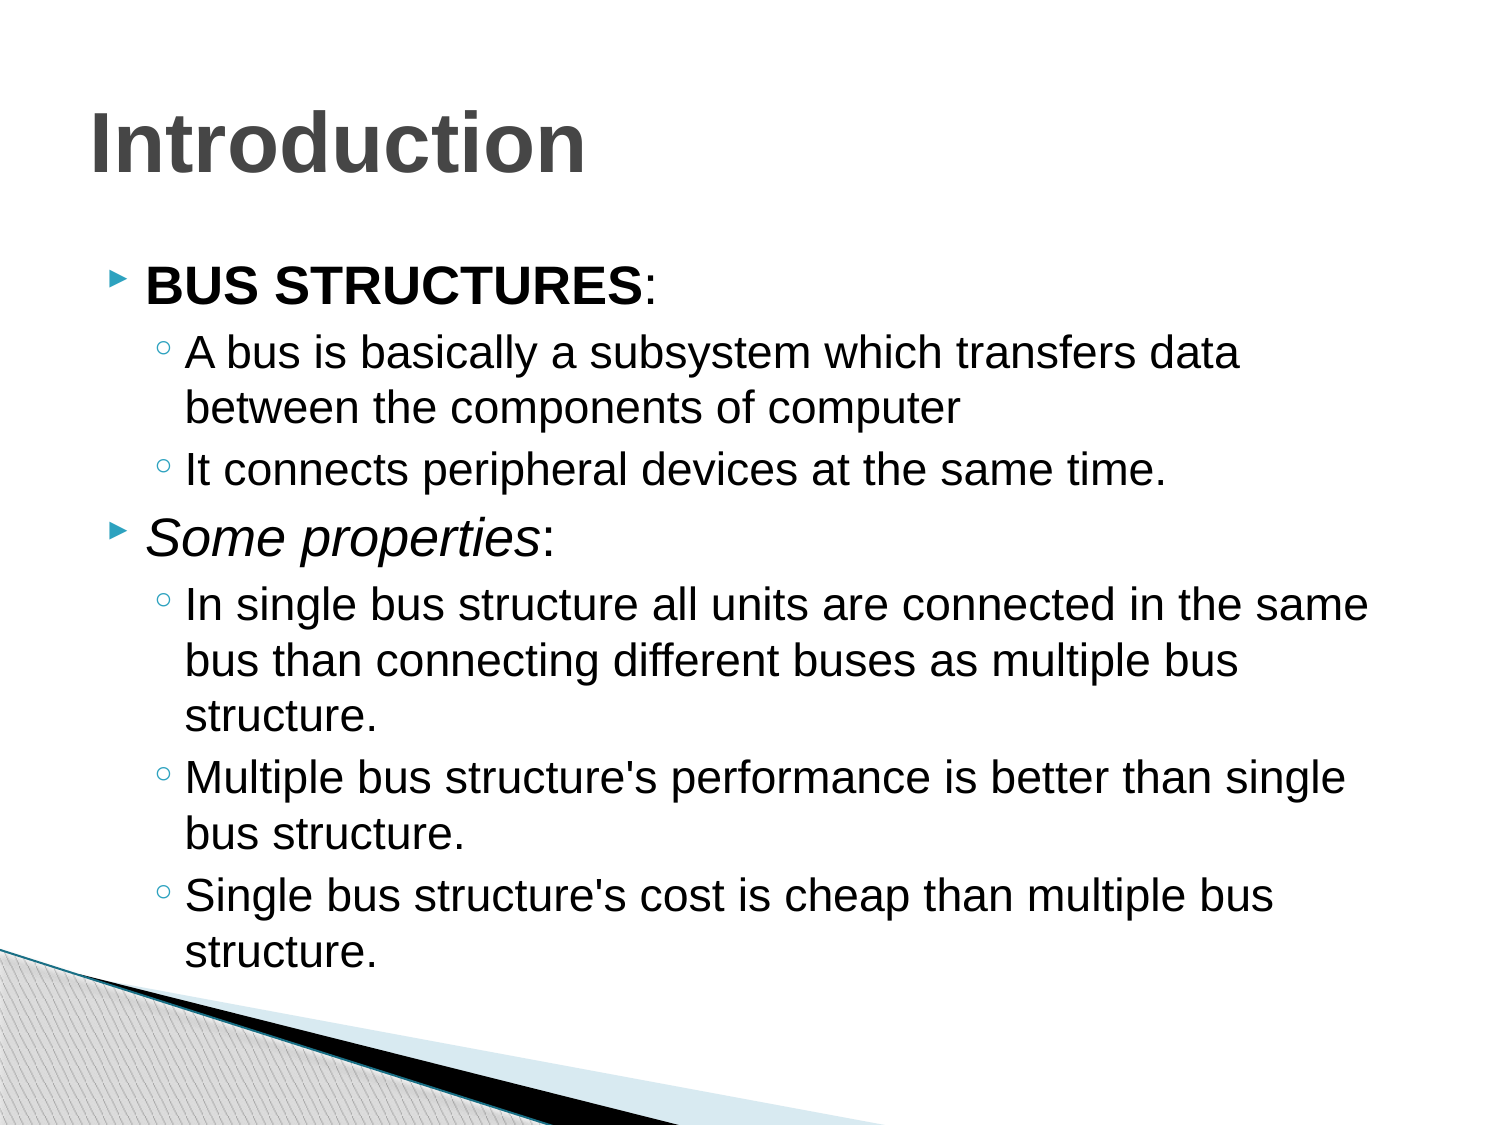

# Introduction
BUS STRUCTURES:
A bus is basically a subsystem which transfers data between the components of computer
It connects peripheral devices at the same time.
Some properties:
In single bus structure all units are connected in the same bus than connecting different buses as multiple bus structure.
Multiple bus structure's performance is better than single bus structure.
Single bus structure's cost is cheap than multiple bus structure.